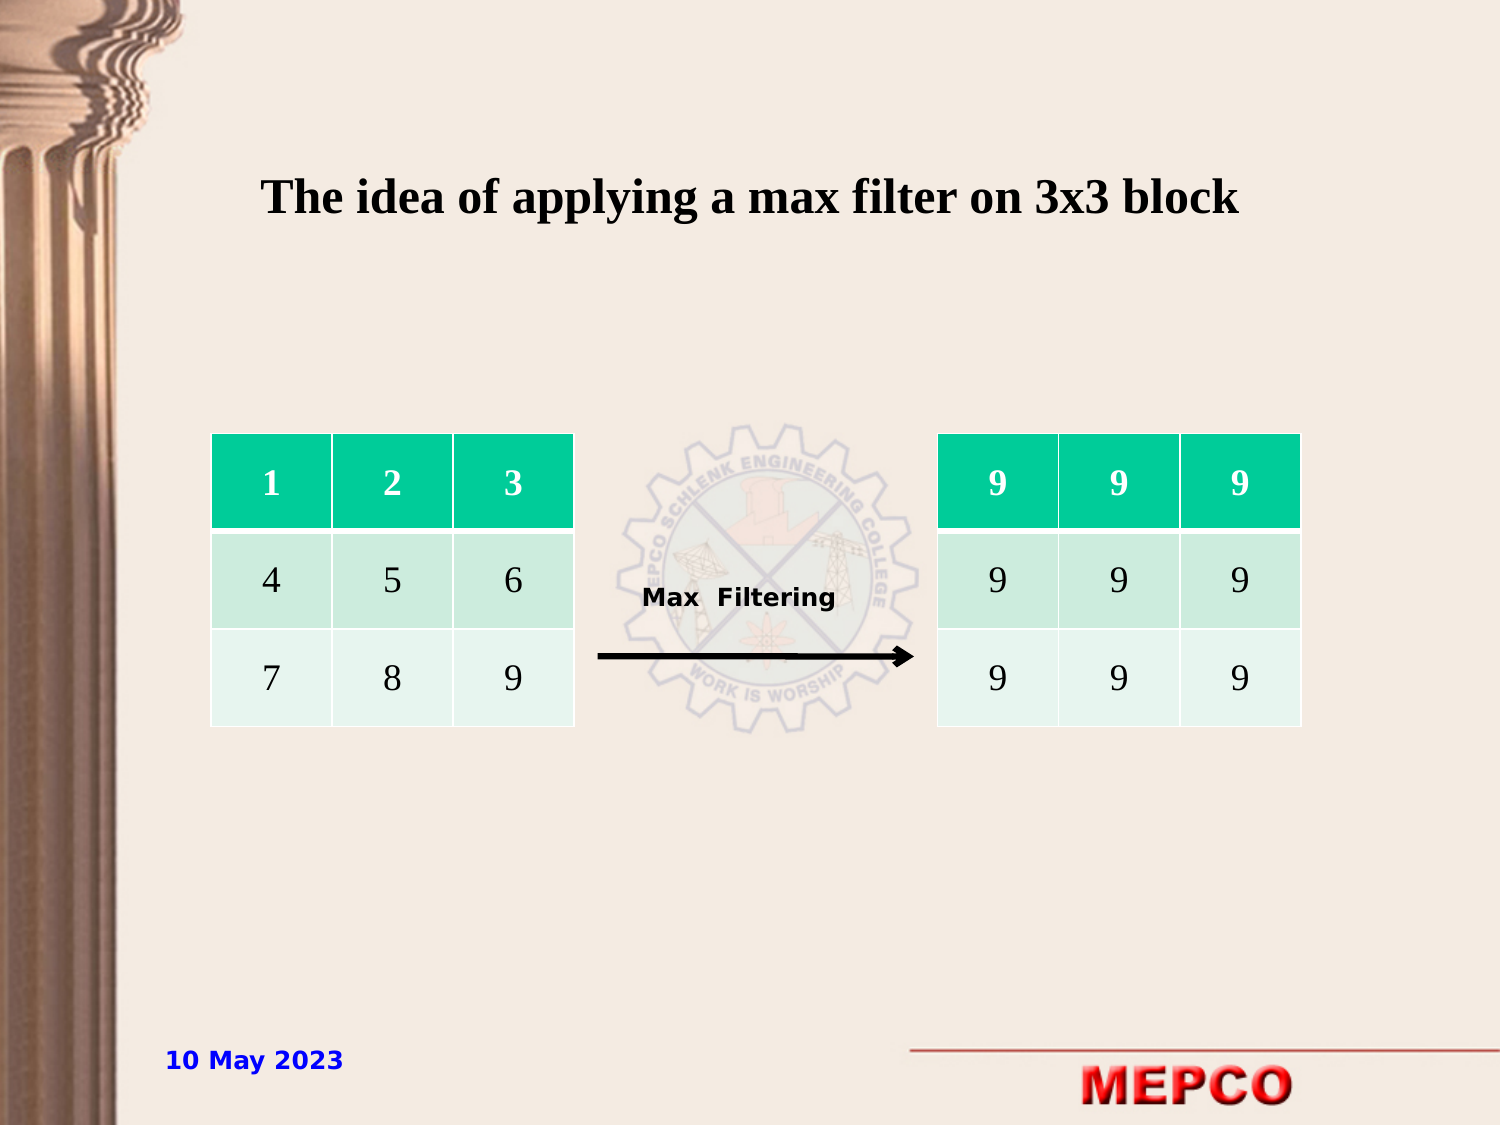

# The idea of applying a max filter on 3x3 block
| 1 | 2 | 3 |
| --- | --- | --- |
| 4 | 5 | 6 |
| 7 | 8 | 9 |
| 9 | 9 | 9 |
| --- | --- | --- |
| 9 | 9 | 9 |
| 9 | 9 | 9 |
  Max  Filtering